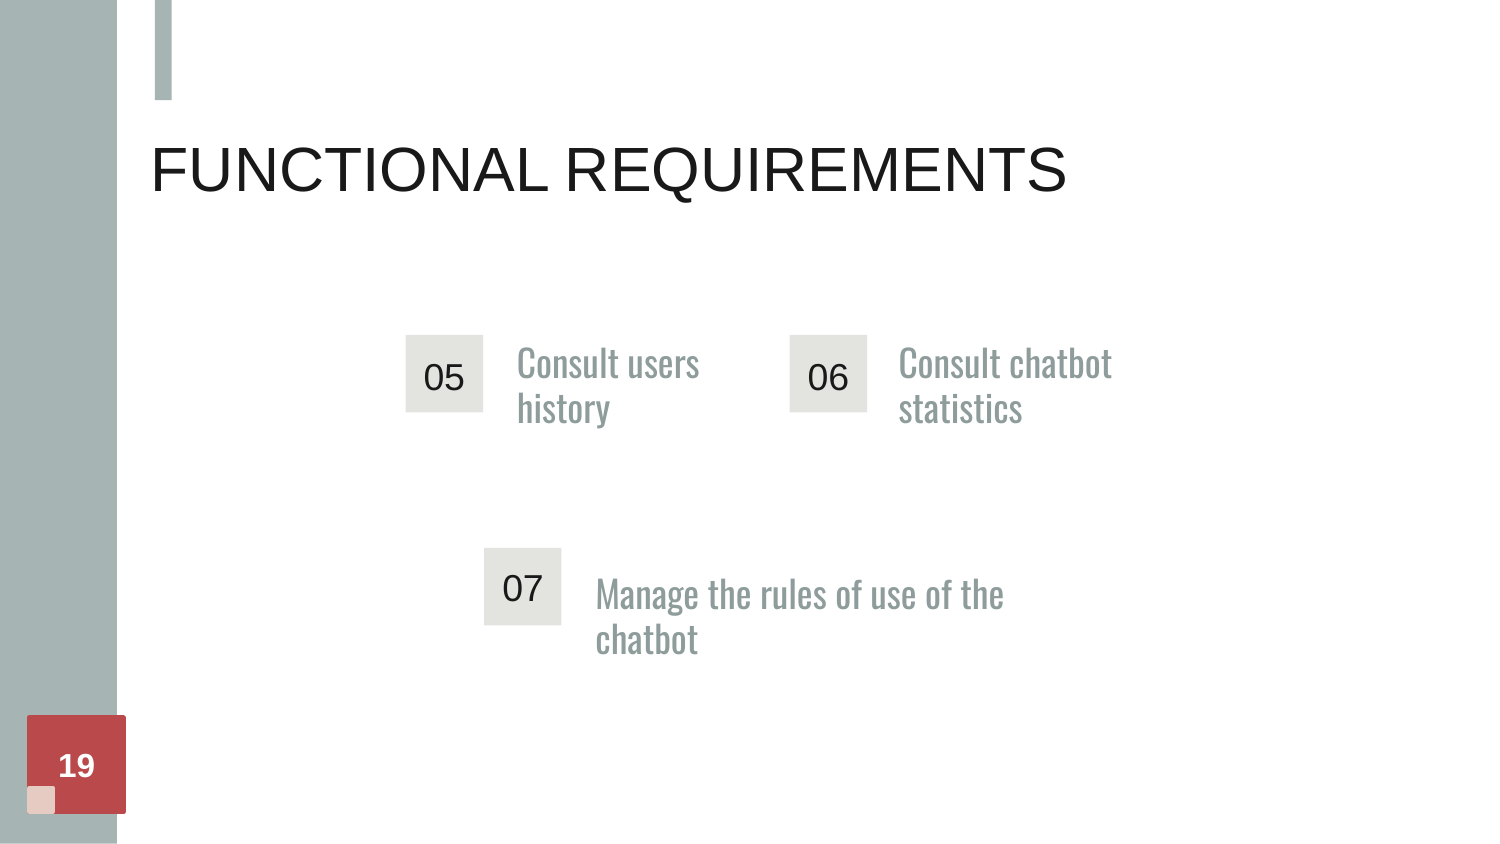

# FUNCTIONAL REQUIREMENTS
Consult users history
Consult chatbot statistics

06
05

07

Manage the rules of use of the chatbot
19